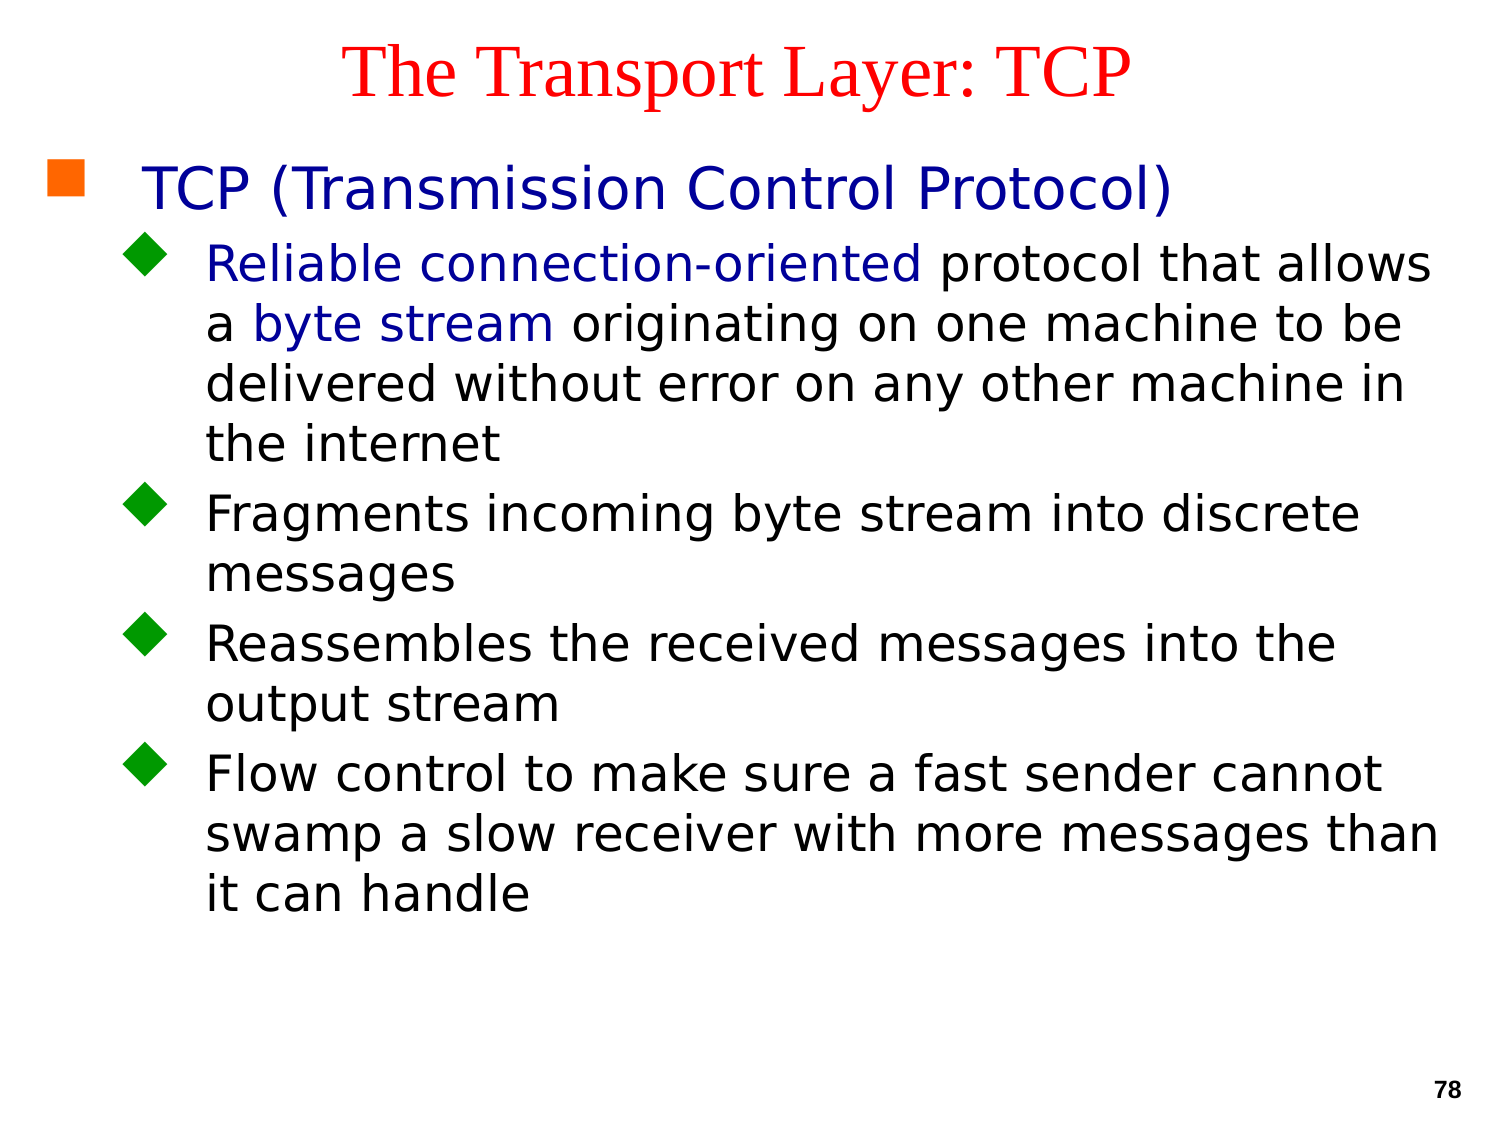

# The Transport Layer: TCP
TCP (Transmission Control Protocol)
Reliable connection-oriented protocol that allows a byte stream originating on one machine to be delivered without error on any other machine in the internet
Fragments incoming byte stream into discrete messages
Reassembles the received messages into the output stream
Flow control to make sure a fast sender cannot swamp a slow receiver with more messages than it can handle